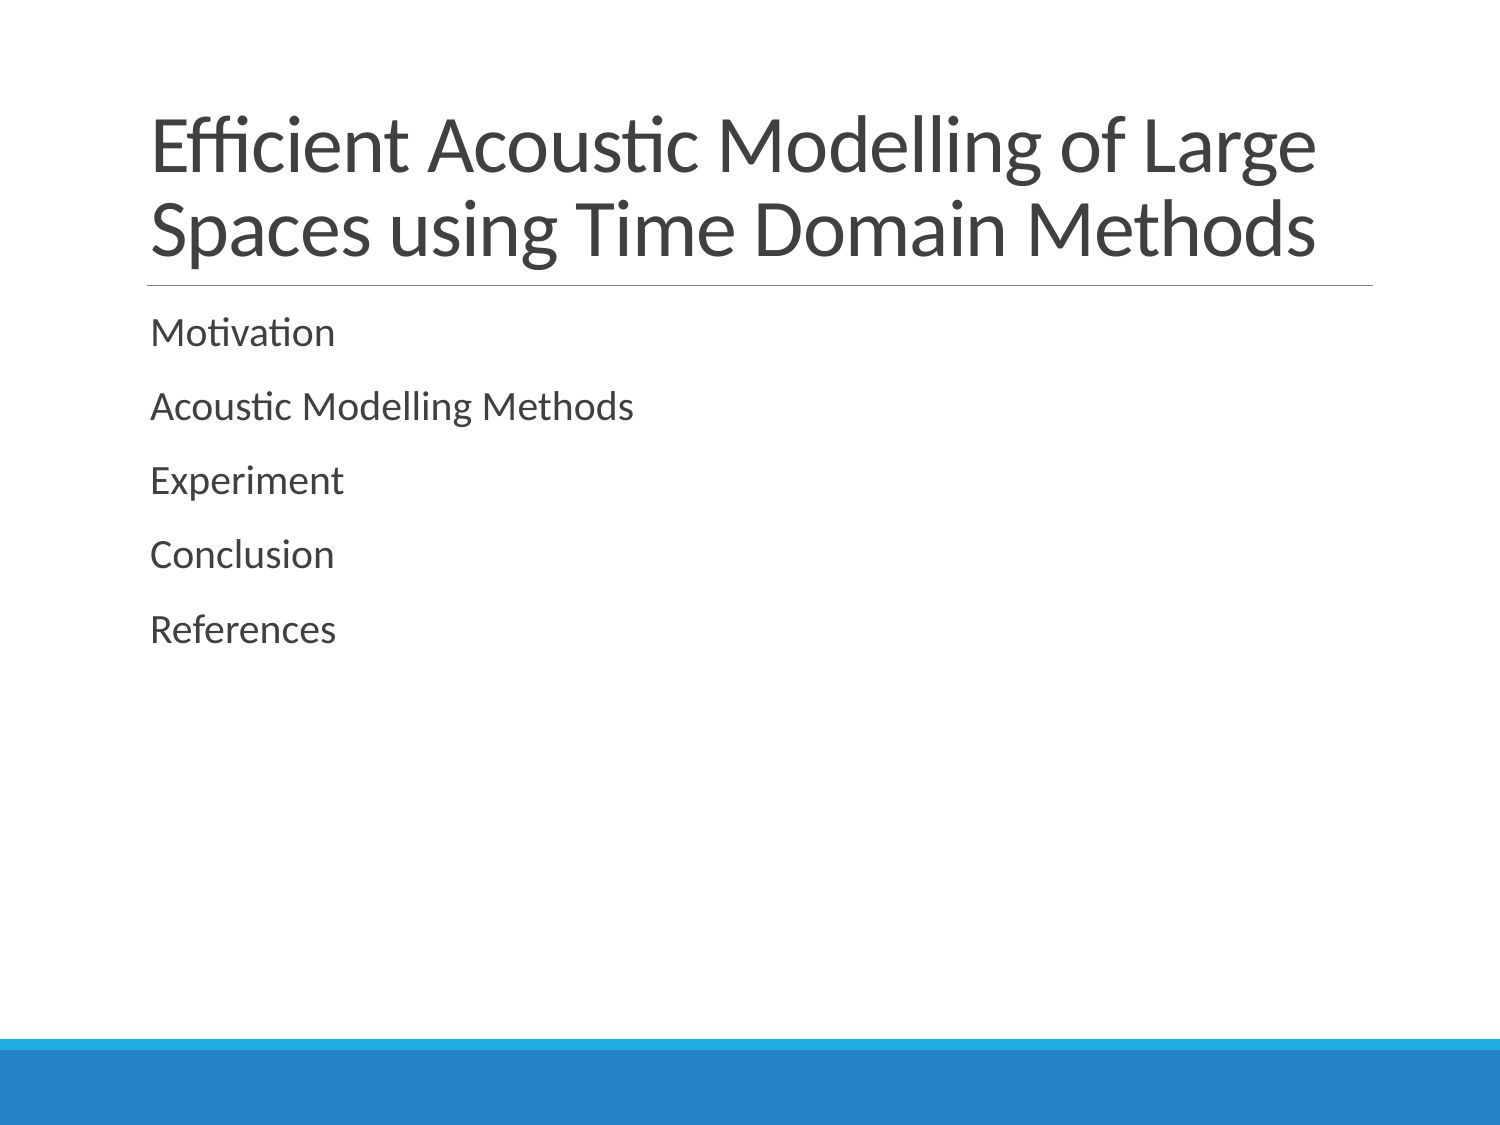

# Efficient Acoustic Modelling of Large Spaces using Time Domain Methods
Motivation
Acoustic Modelling Methods
Experiment
Conclusion
References